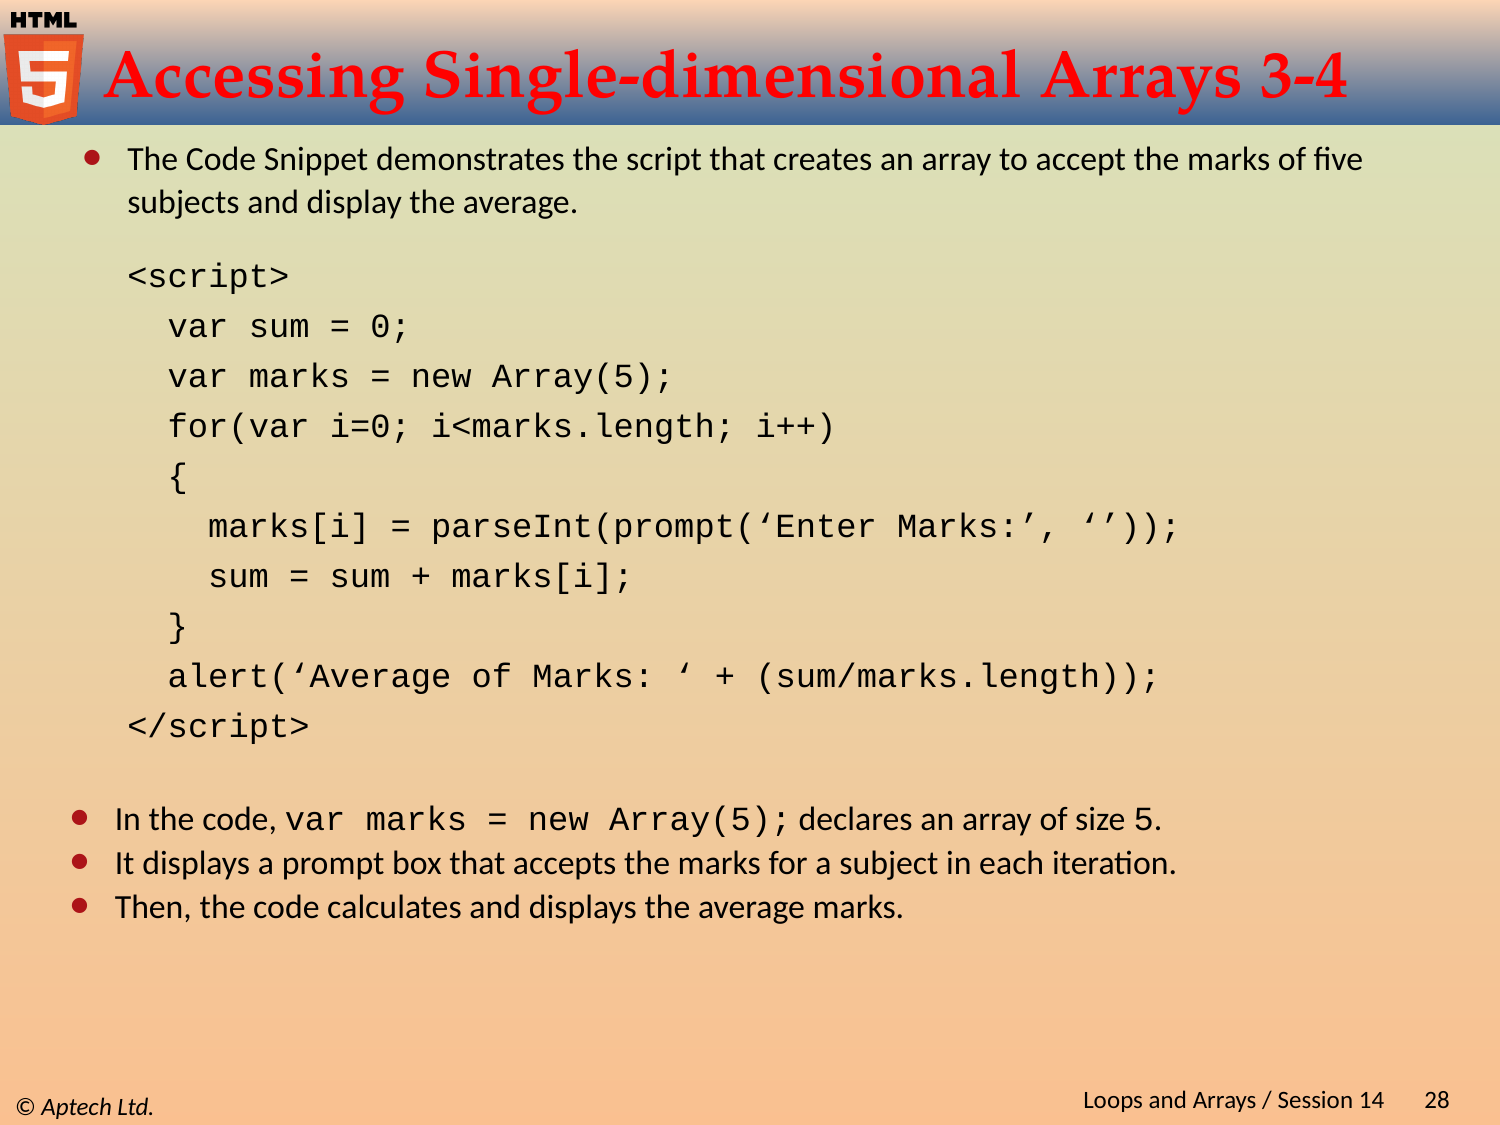

# Accessing Single-dimensional Arrays 3-4
The Code Snippet demonstrates the script that creates an array to accept the marks of five subjects and display the average.
<script>
  var sum = 0;
  var marks = new Array(5);
  for(var i=0; i<marks.length; i++)
  {
    marks[i] = parseInt(prompt(‘Enter Marks:’, ‘’));
    sum = sum + marks[i];
  }
  alert(‘Average of Marks: ‘ + (sum/marks.length));
</script>
In the code, var marks = new Array(5); declares an array of size 5.
It displays a prompt box that accepts the marks for a subject in each iteration.
Then, the code calculates and displays the average marks.
Loops and Arrays / Session 14
28